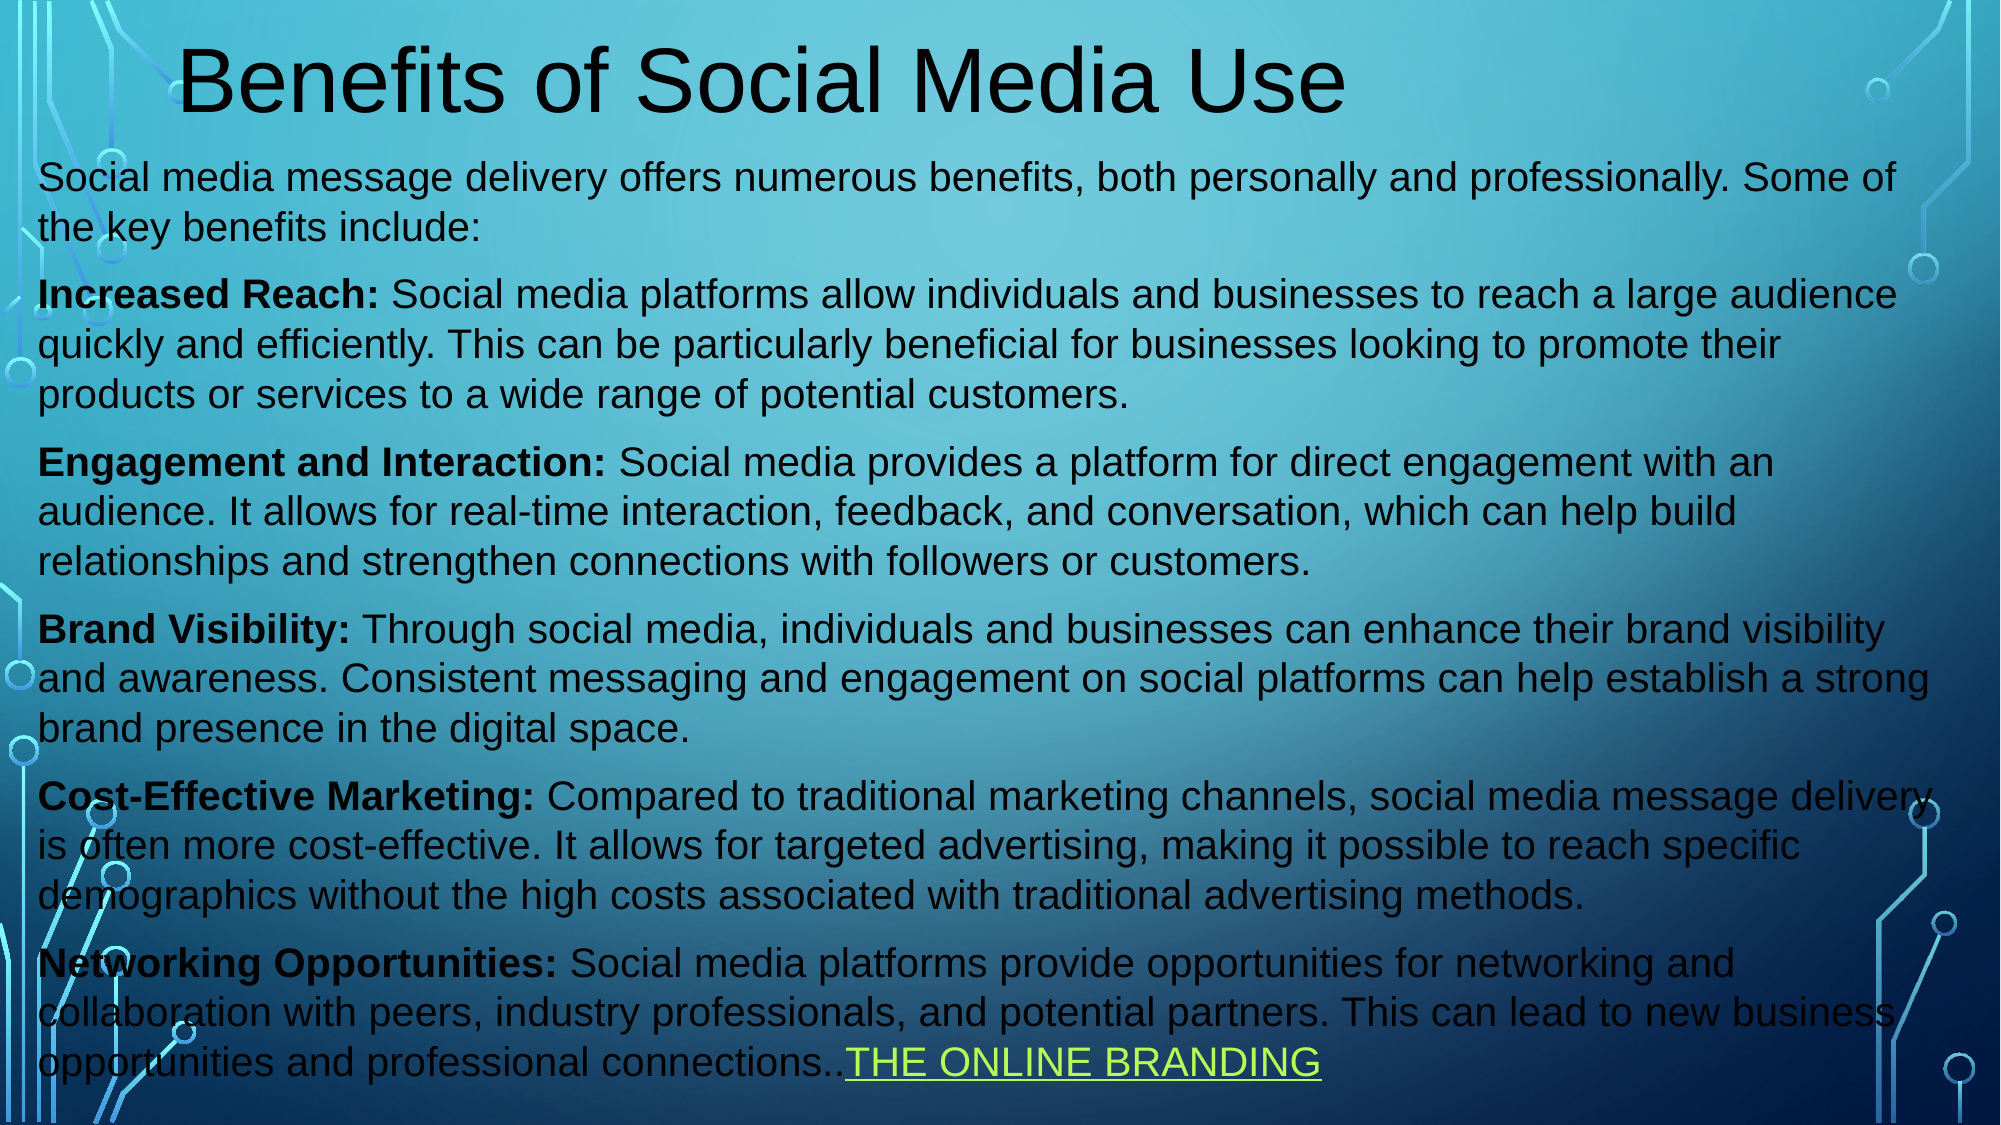

# Benefits of Social Media Use
Social media message delivery offers numerous benefits, both personally and professionally. Some of the key benefits include:
Increased Reach: Social media platforms allow individuals and businesses to reach a large audience quickly and efficiently. This can be particularly beneficial for businesses looking to promote their products or services to a wide range of potential customers.
Engagement and Interaction: Social media provides a platform for direct engagement with an audience. It allows for real-time interaction, feedback, and conversation, which can help build relationships and strengthen connections with followers or customers.
Brand Visibility: Through social media, individuals and businesses can enhance their brand visibility and awareness. Consistent messaging and engagement on social platforms can help establish a strong brand presence in the digital space.
Cost-Effective Marketing: Compared to traditional marketing channels, social media message delivery is often more cost-effective. It allows for targeted advertising, making it possible to reach specific demographics without the high costs associated with traditional advertising methods.
Networking Opportunities: Social media platforms provide opportunities for networking and collaboration with peers, industry professionals, and potential partners. This can lead to new business opportunities and professional connections..THE ONLINE BRANDING